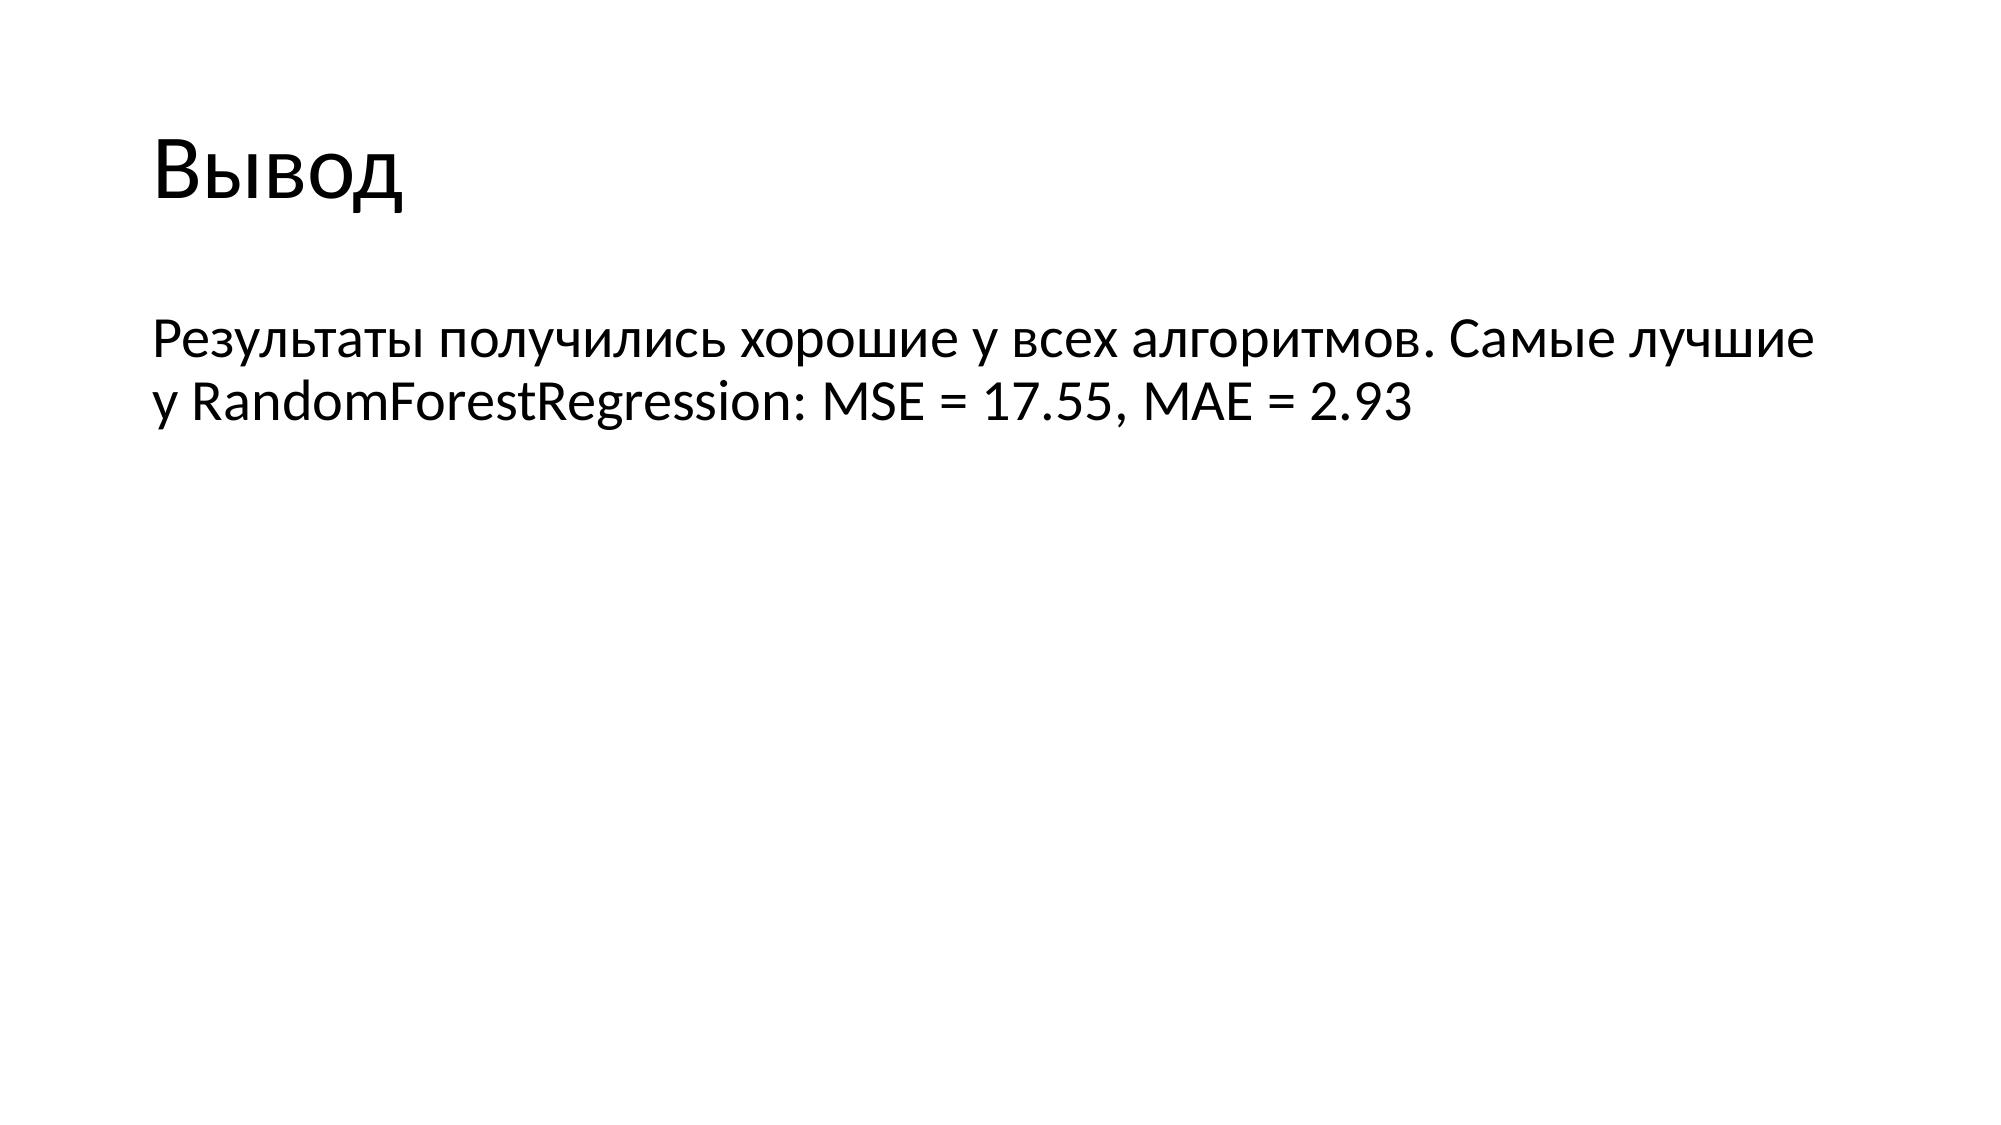

# Вывод
Результаты получились хорошие у всех алгоритмов. Самые лучшие у RandomForestRegression: MSE = 17.55, MAE = 2.93